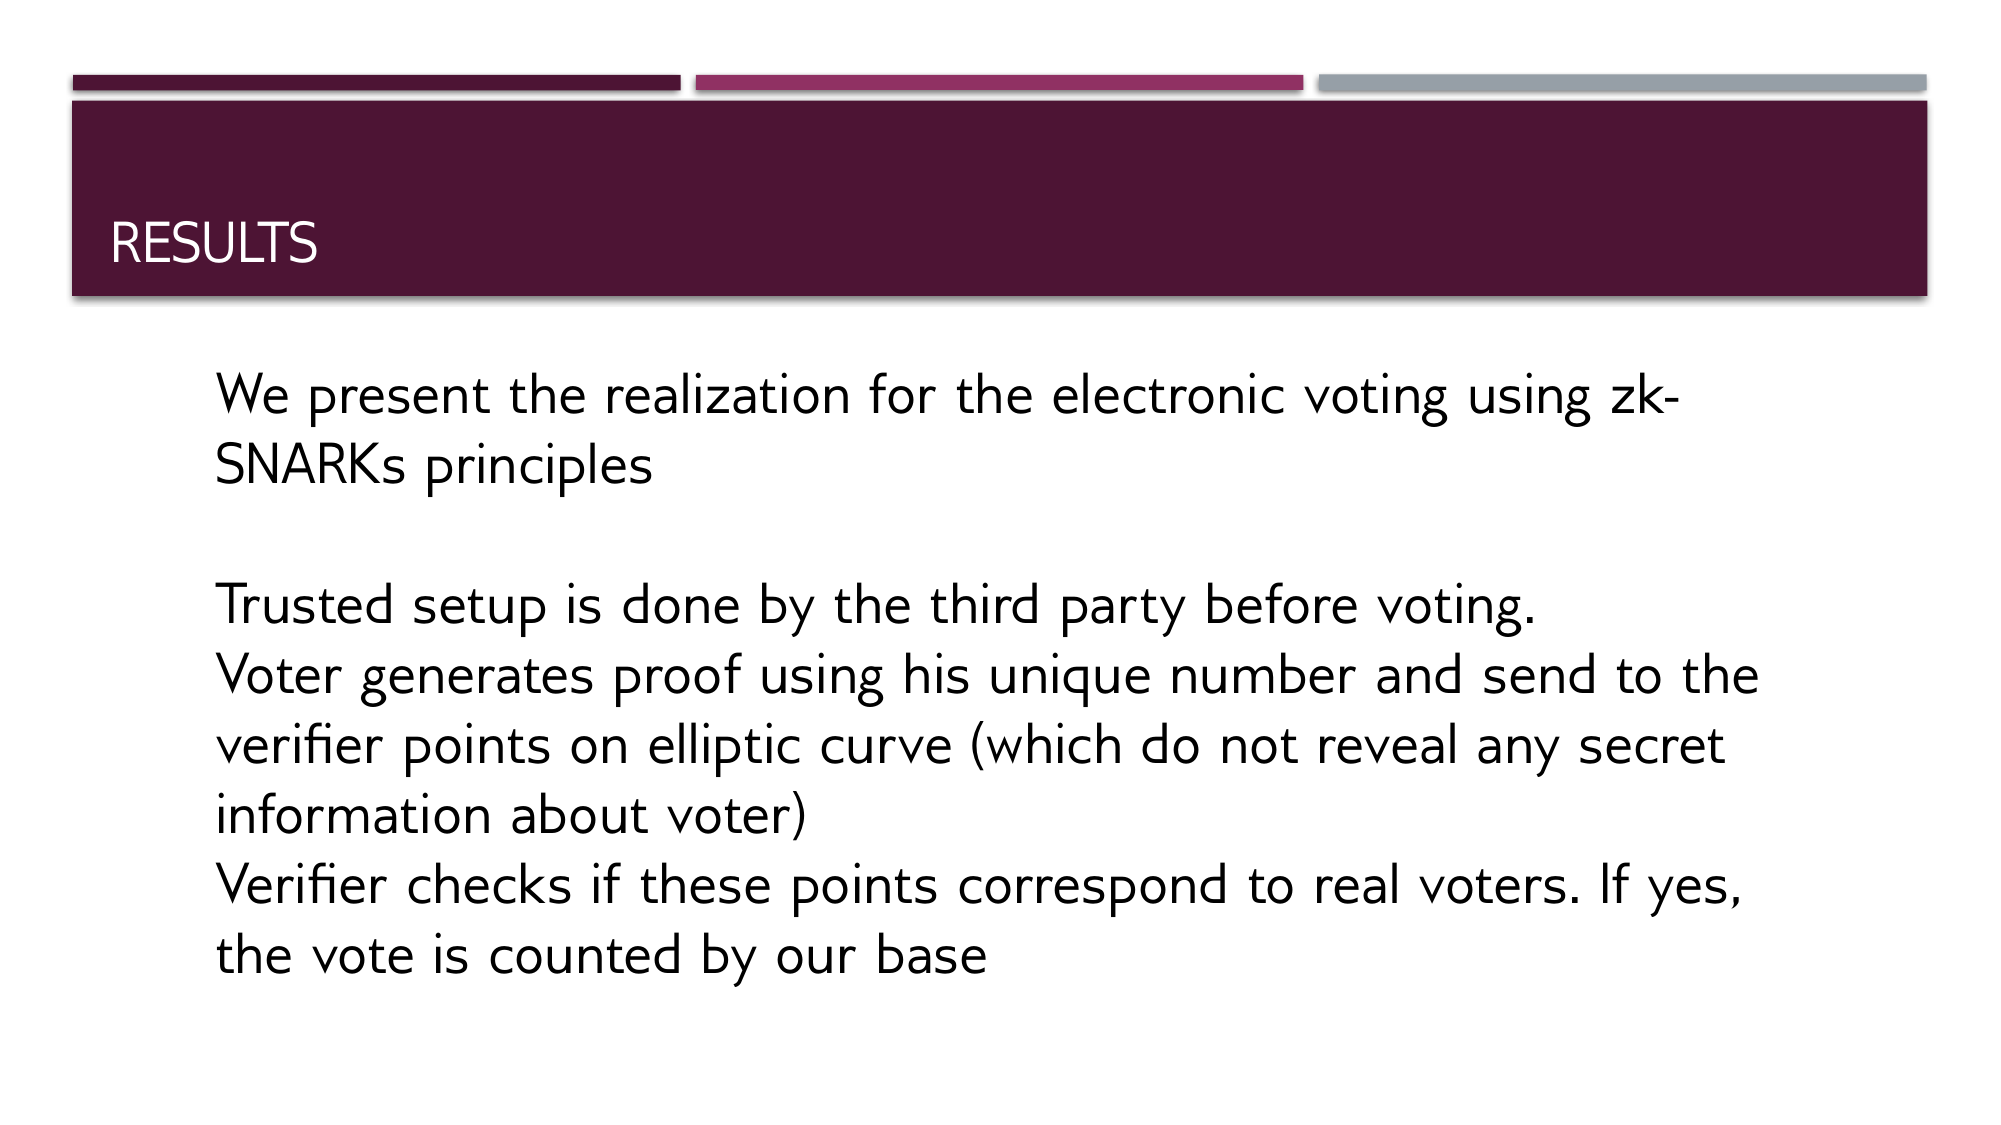

# results
We present the realization for the electronic voting using zk-SNARKs principles

Trusted setup is done by the third party before voting.
Voter generates proof using his unique number and send to the verifier points on elliptic curve (which do not reveal any secret information about voter)
Verifier checks if these points correspond to real voters. If yes, the vote is counted by our base